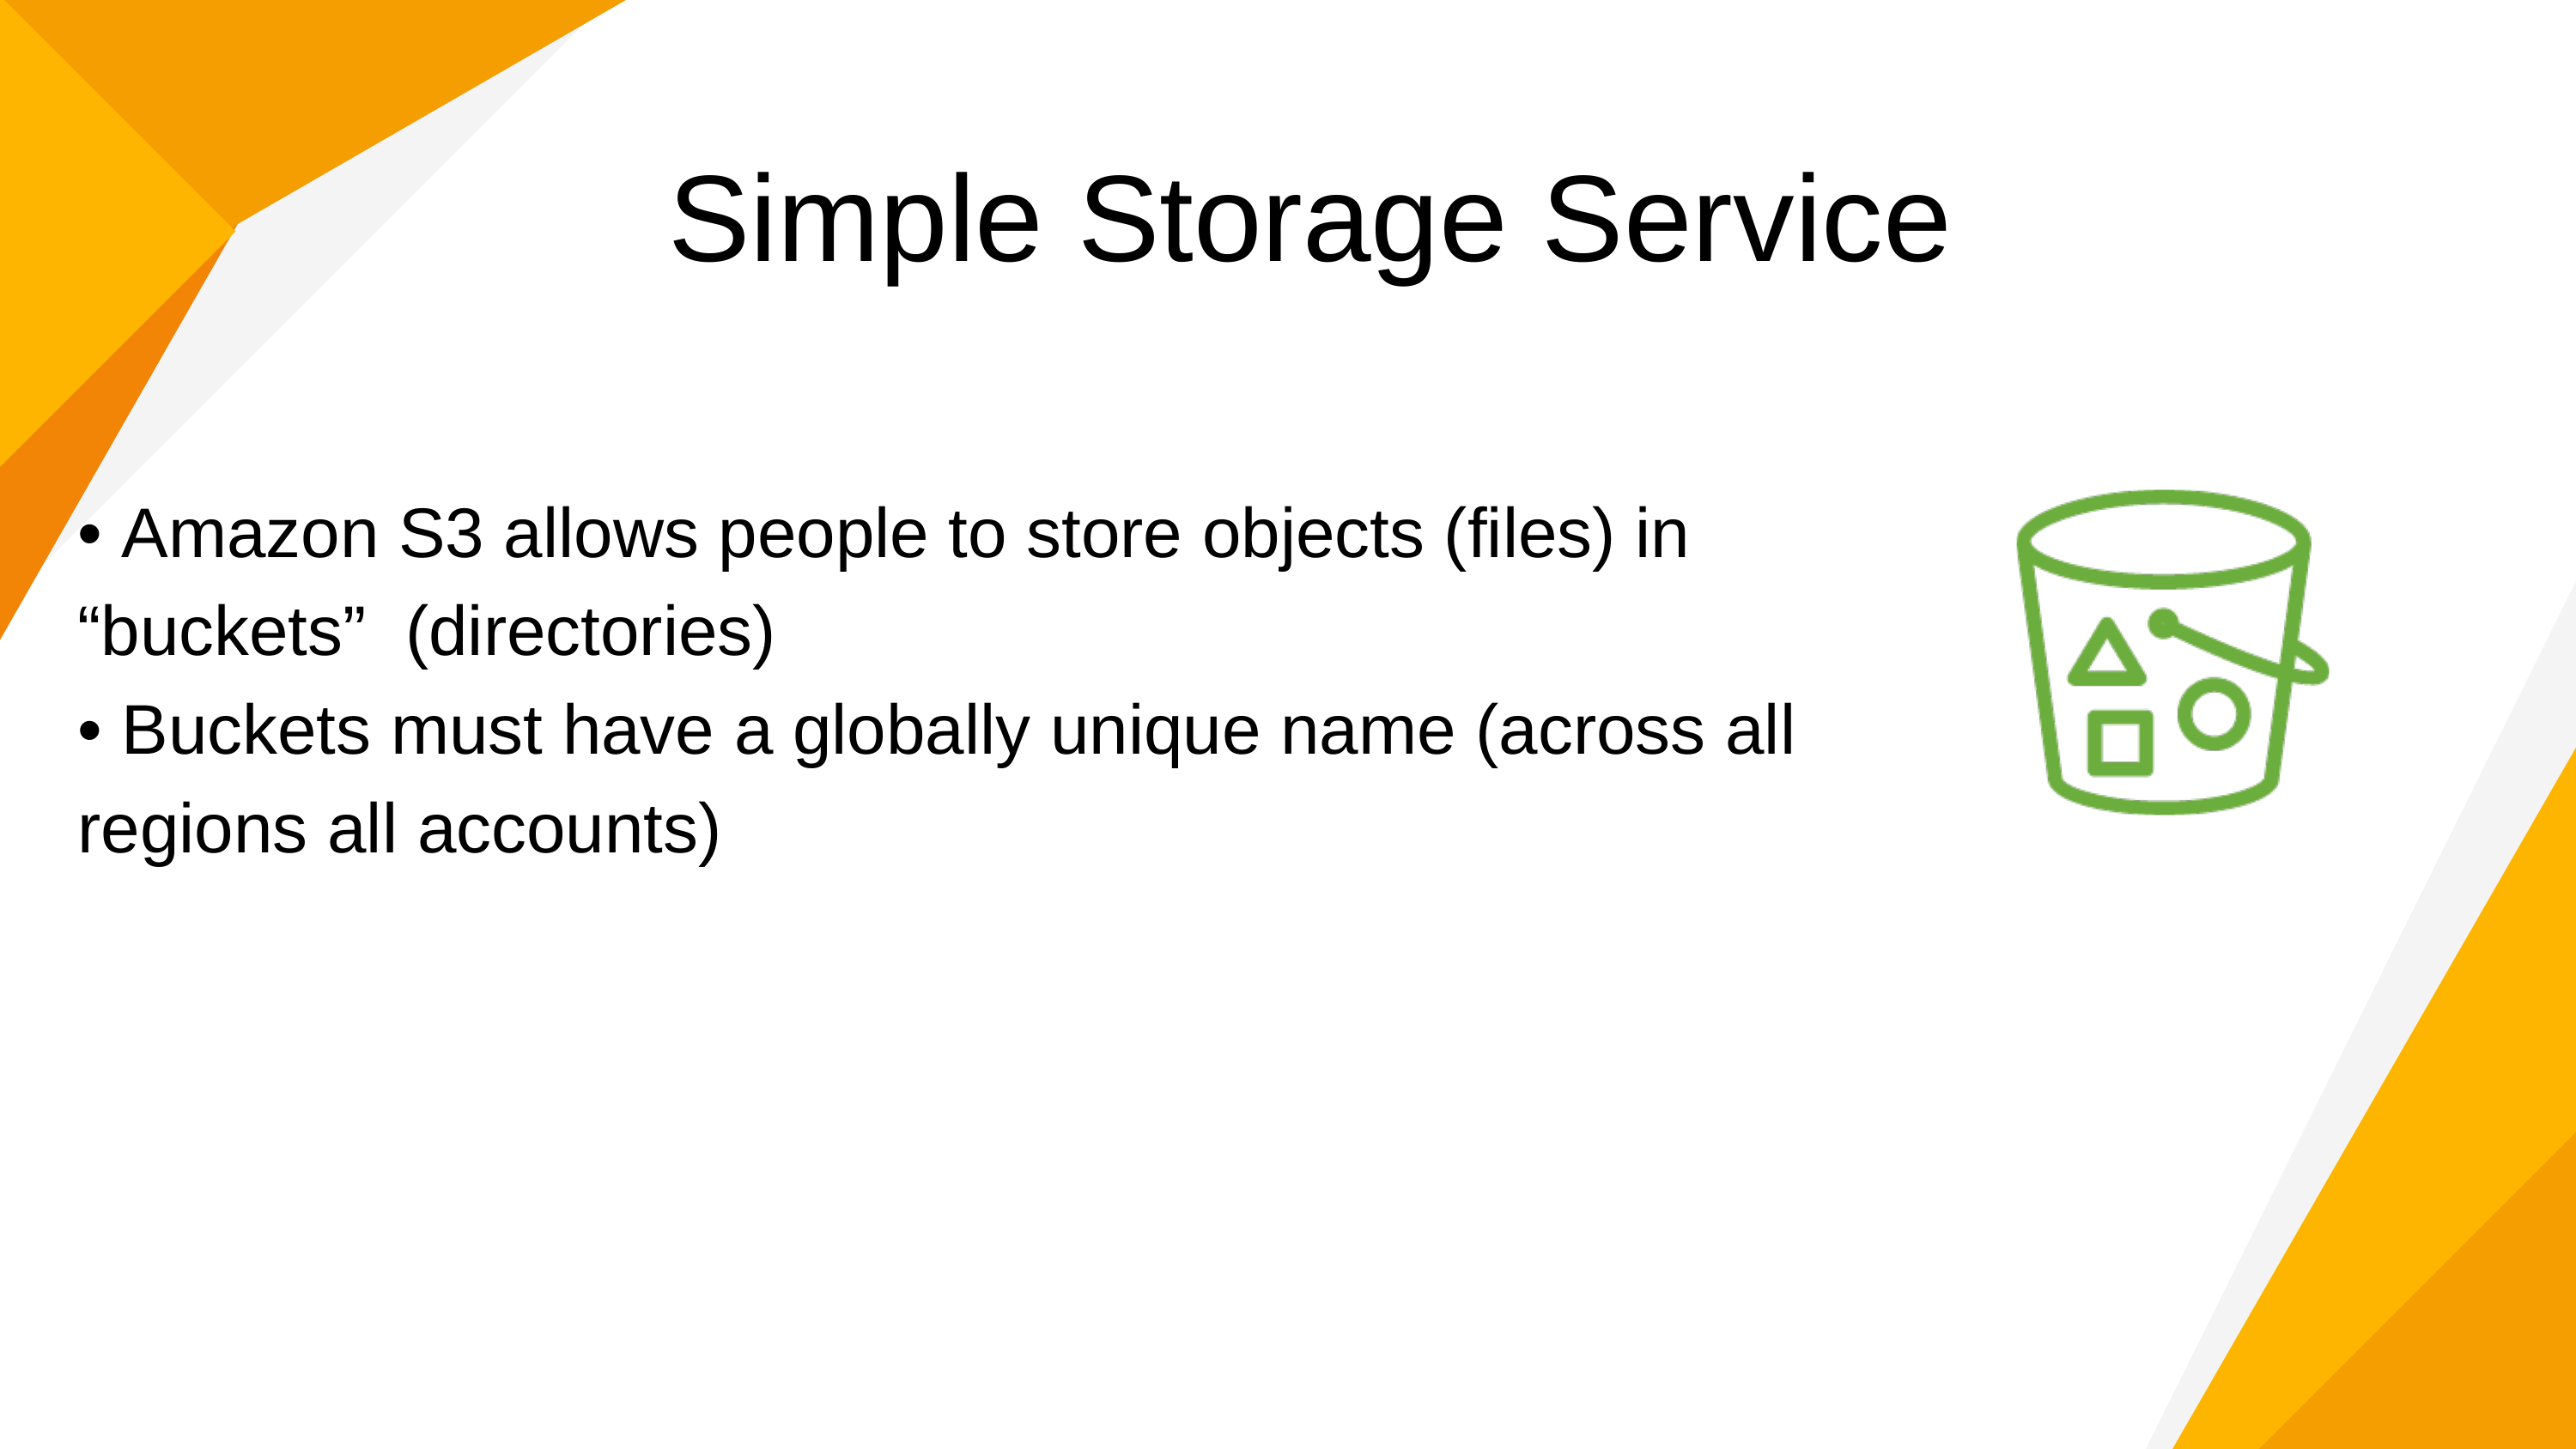

Simple Storage Service
• Amazon S3 allows people to store objects (files) in “buckets”  (directories)
• Buckets must have a globally unique name (across all regions all accounts)